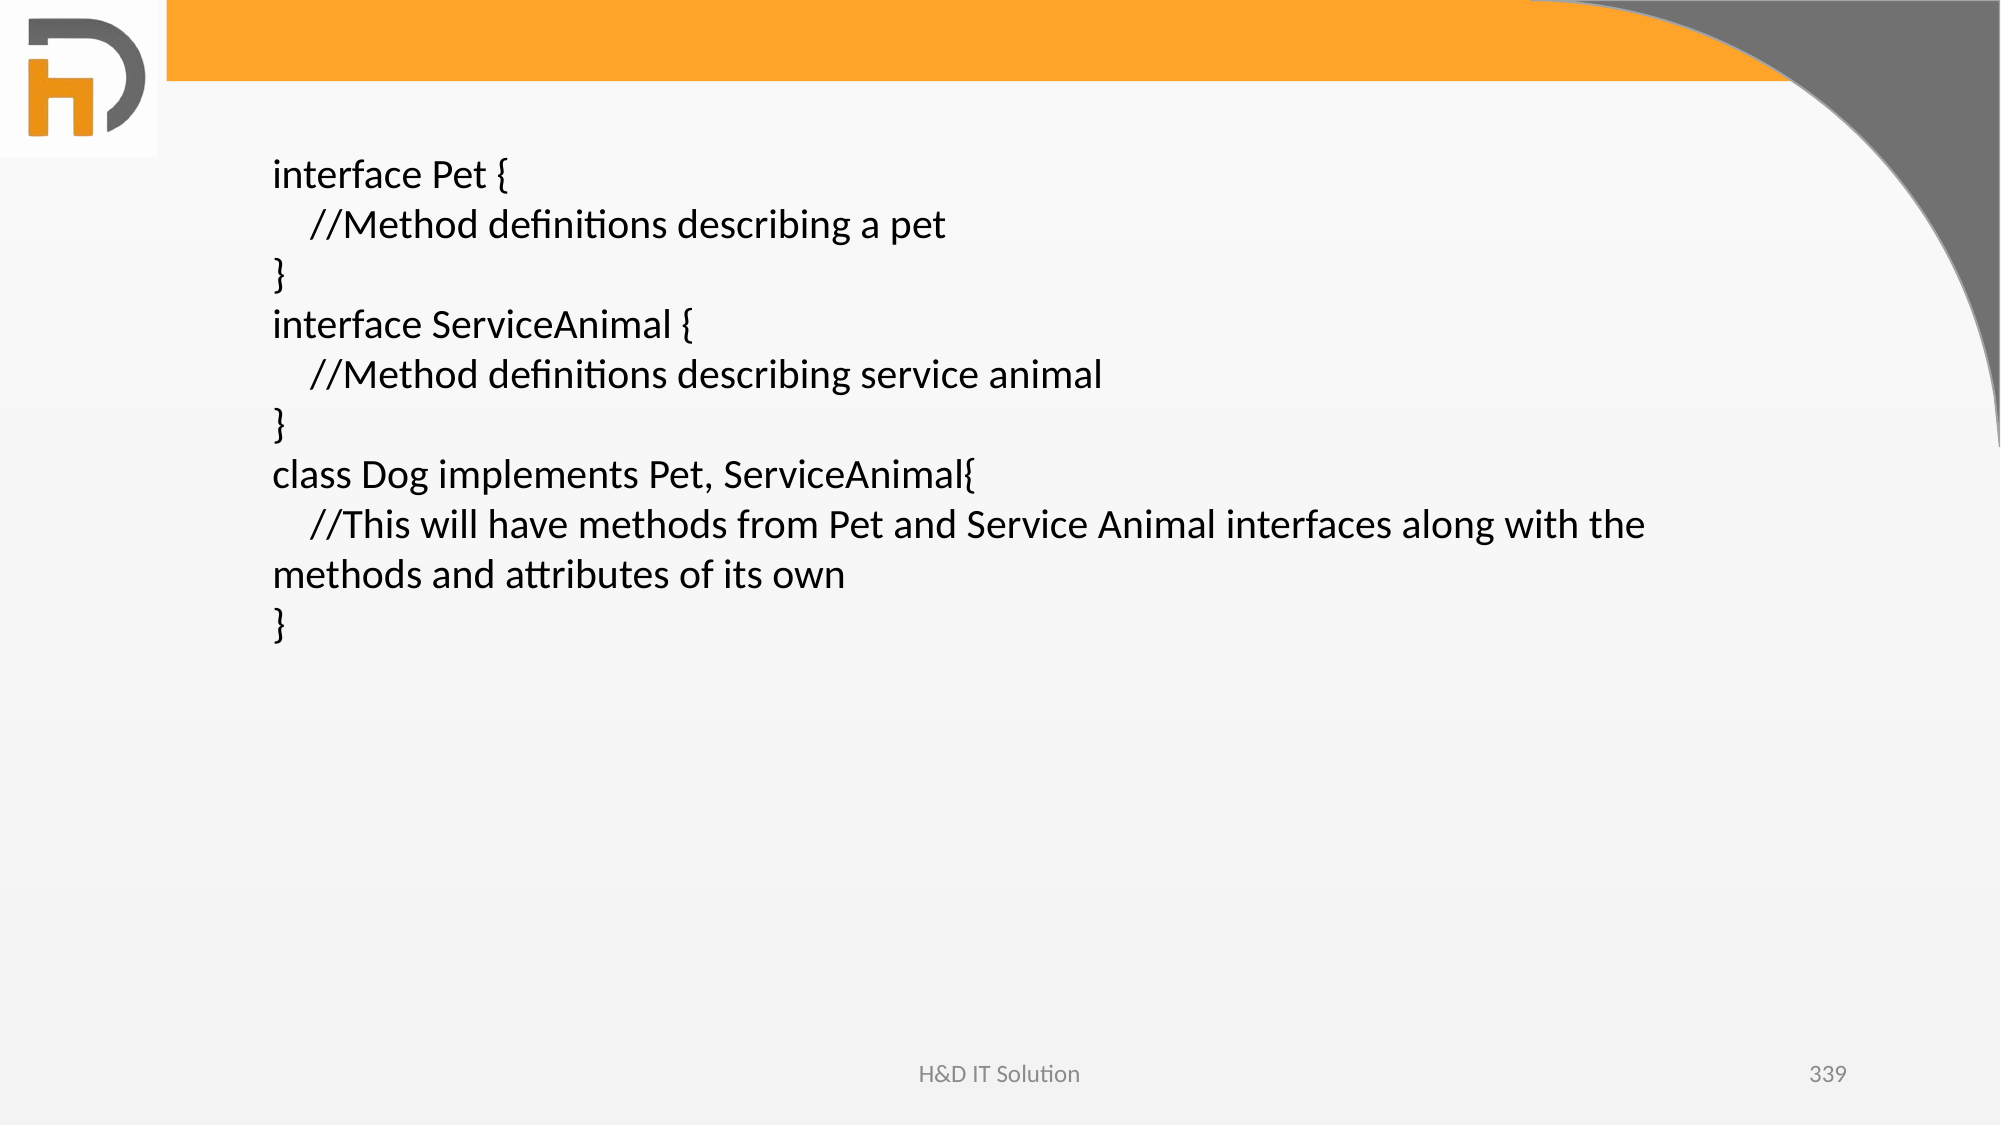

interface Pet {
    //Method definitions describing a pet
}
interface ServiceAnimal {
    //Method definitions describing service animal
}
class Dog implements Pet, ServiceAnimal{
    //This will have methods from Pet and Service Animal interfaces along with the methods and attributes of its own
}
H&D IT Solution
339